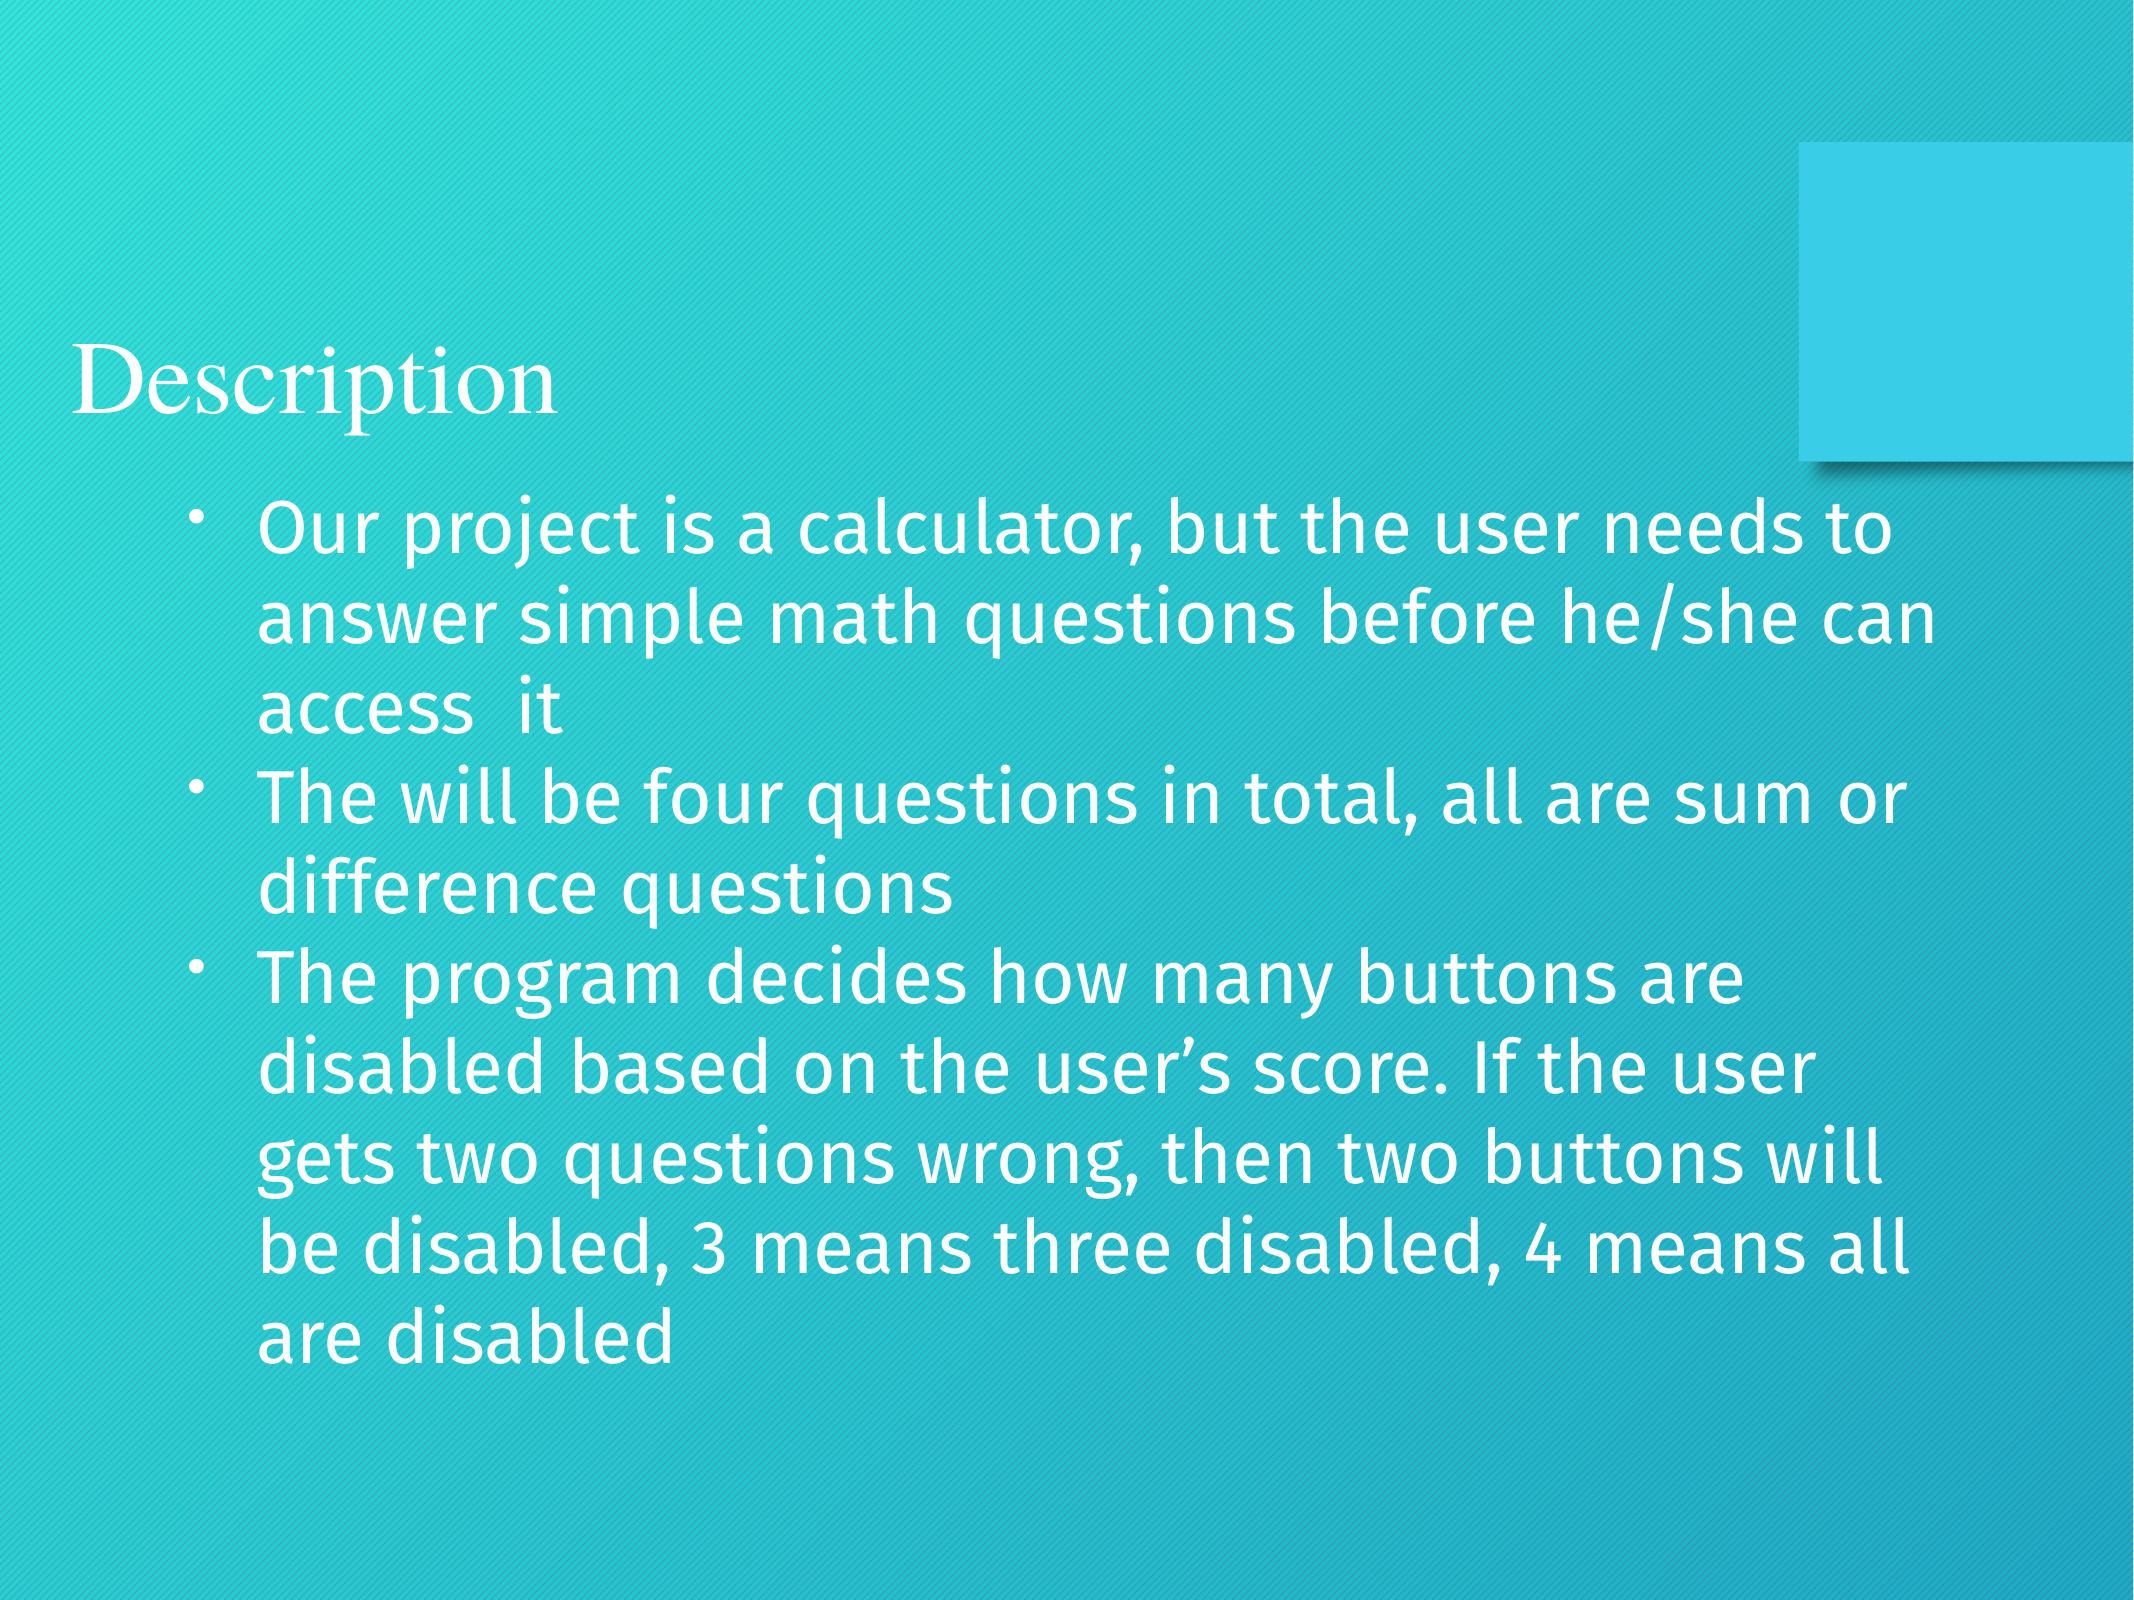

Description
Our project is a calculator, but the user needs to answer simple math questions before he/she can access  it
The will be four questions in total, all are sum or difference questions
The program decides how many buttons are disabled based on the user’s score. If the user gets two questions wrong, then two buttons will be disabled, 3 means three disabled, 4 means all are disabled